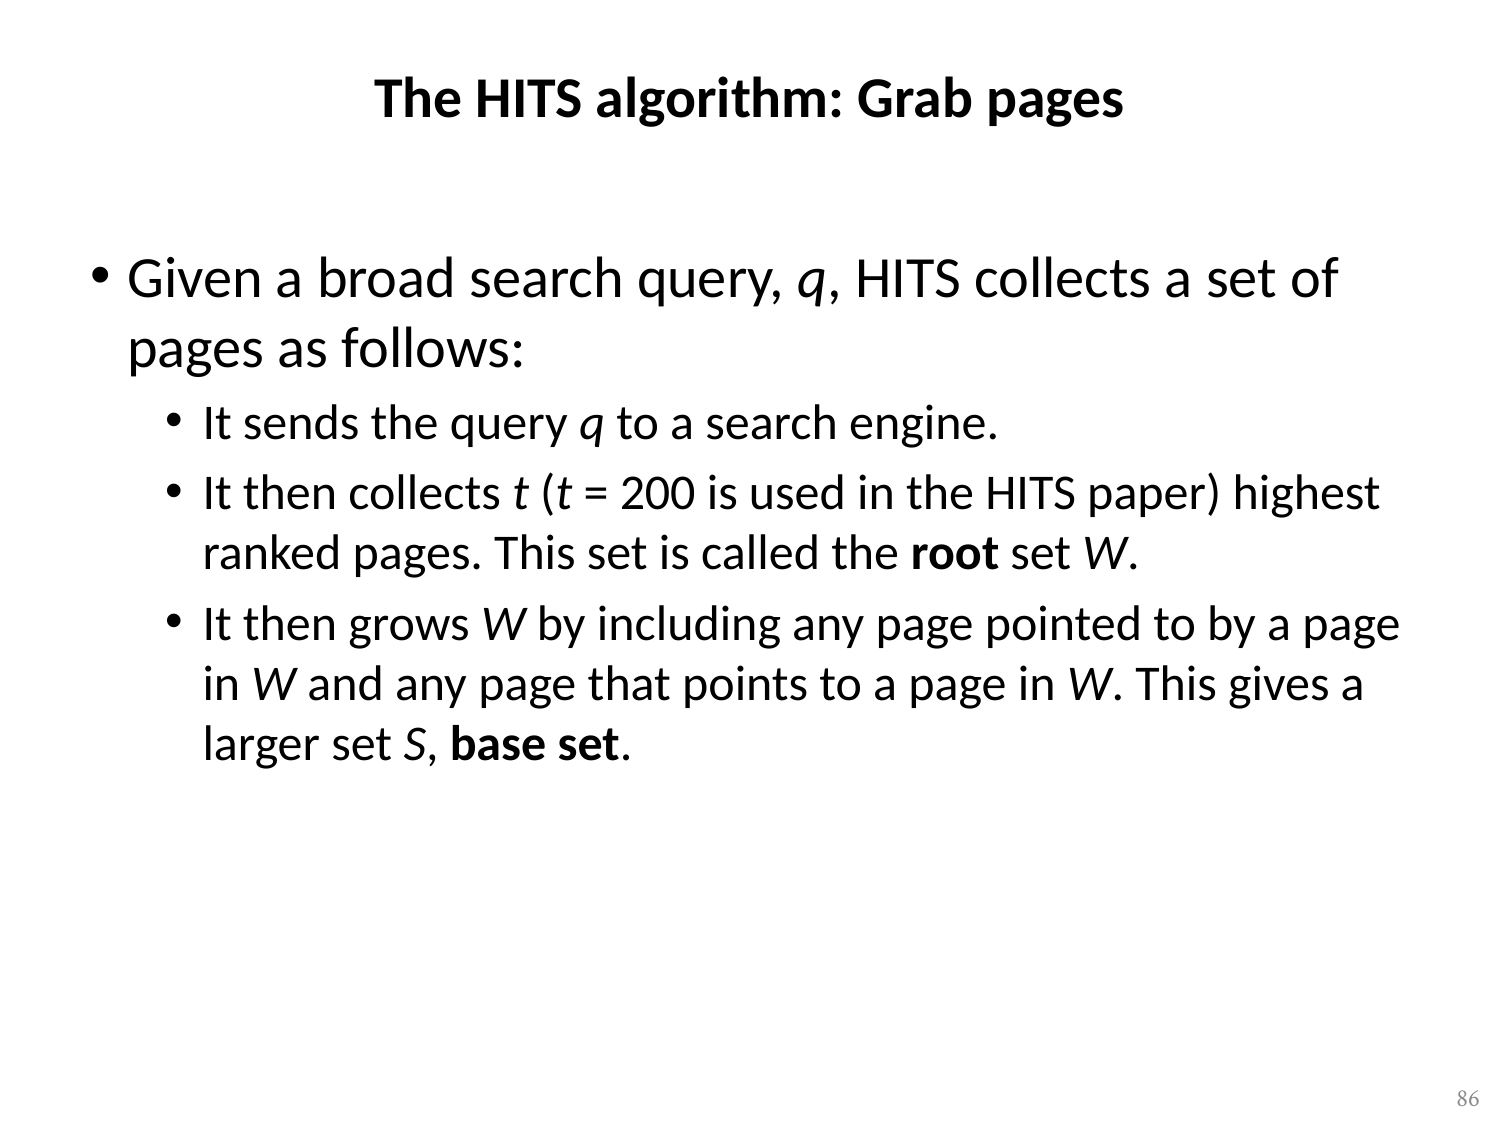

# The HITS algorithm: Grab pages
Given a broad search query, q, HITS collects a set of pages as follows:
It sends the query q to a search engine.
It then collects t (t = 200 is used in the HITS paper) highest ranked pages. This set is called the root set W.
It then grows W by including any page pointed to by a page in W and any page that points to a page in W. This gives a larger set S, base set.
86